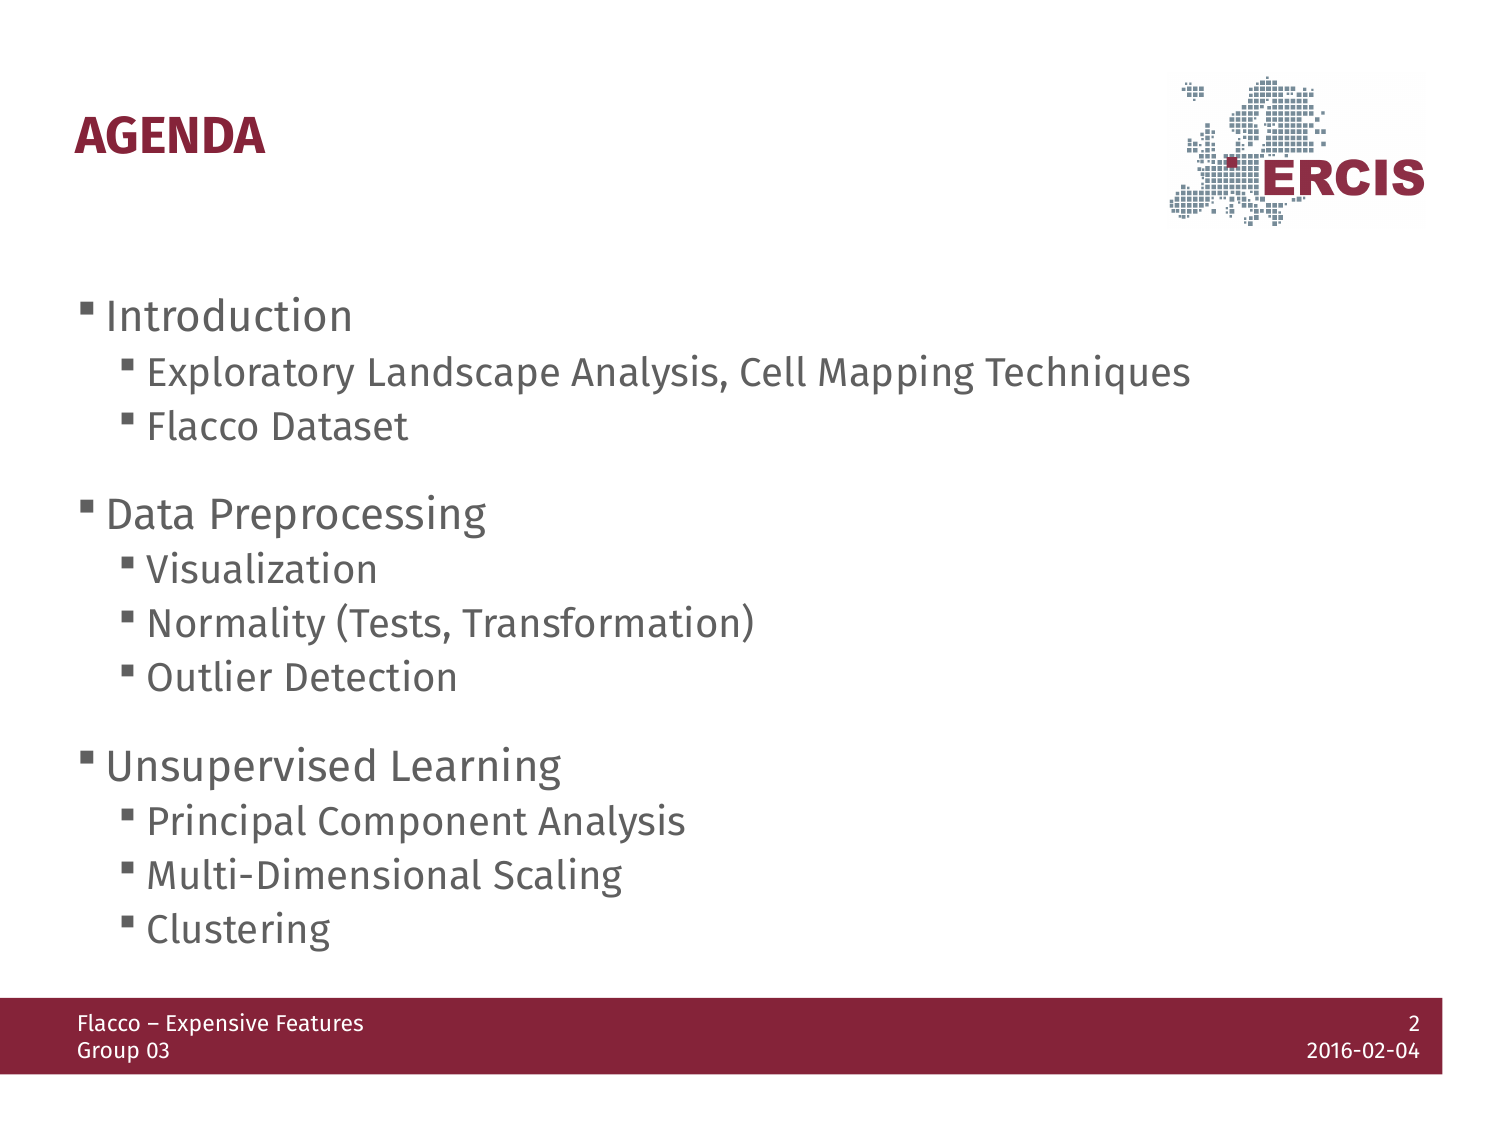

Agenda

Introduction
Exploratory Landscape Analysis, Cell Mapping Techniques
Flacco Dataset
Data Preprocessing
Visualization
Normality (Tests, Transformation)
Outlier Detection
Unsupervised Learning
Principal Component Analysis
Multi-Dimensional Scaling
Clustering